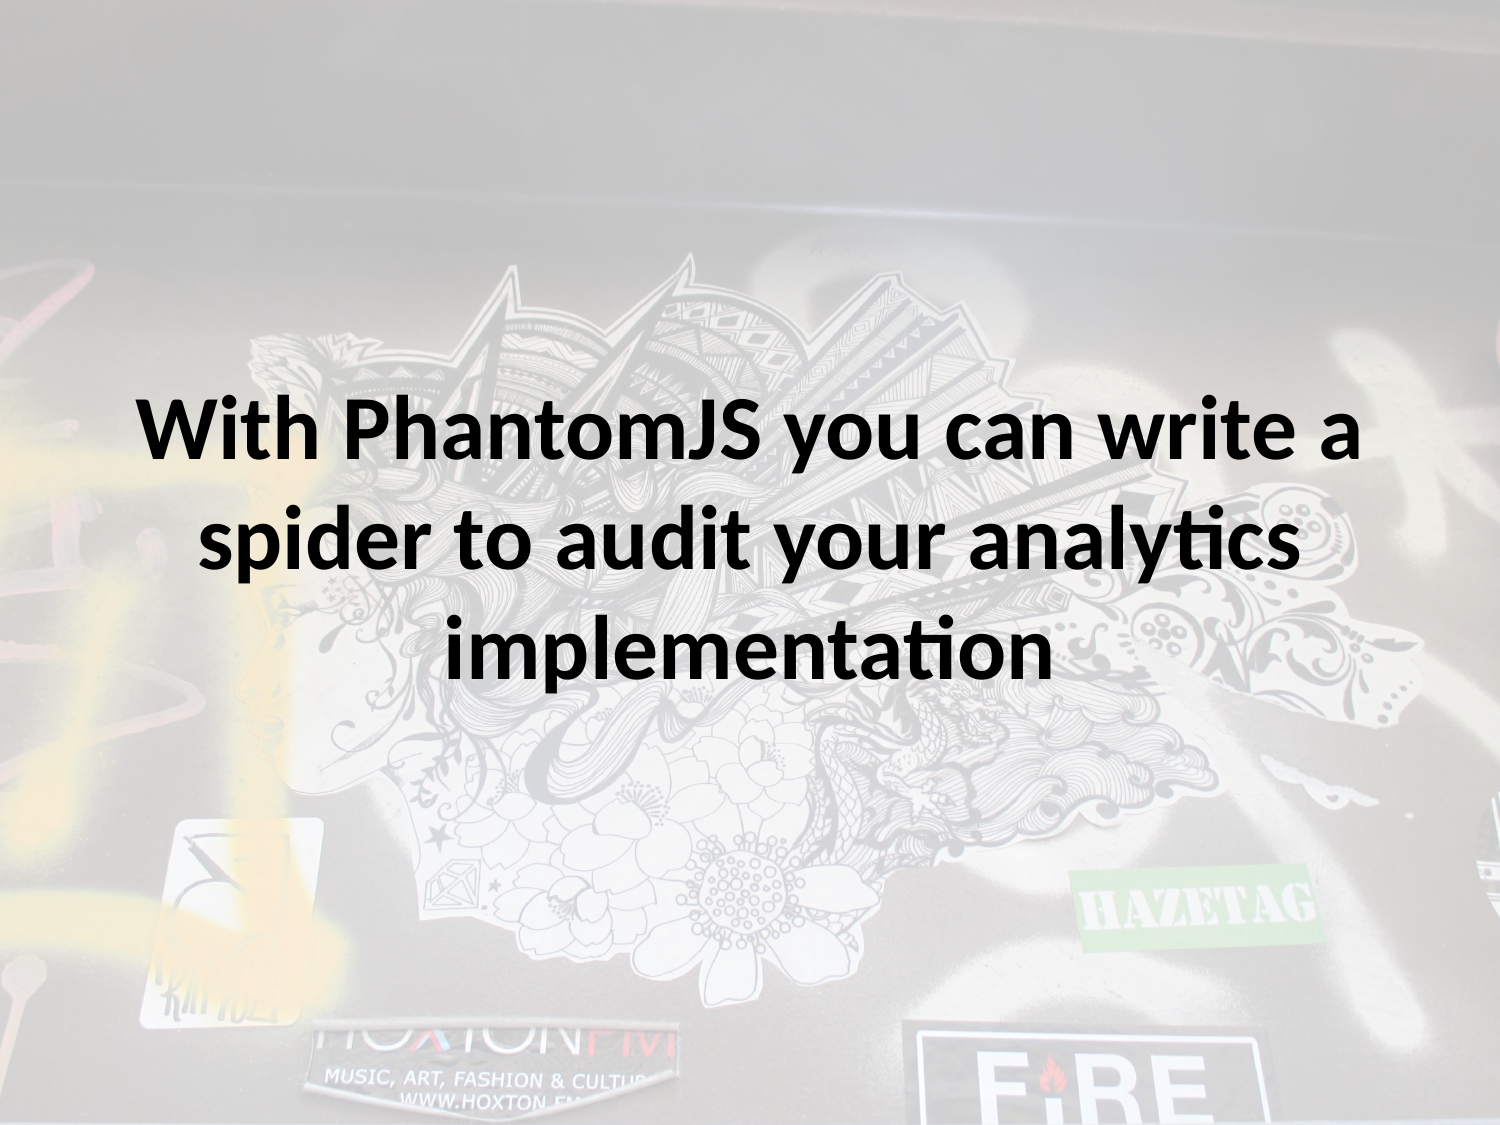

With PhantomJS you can write a spider to audit your analytics implementation